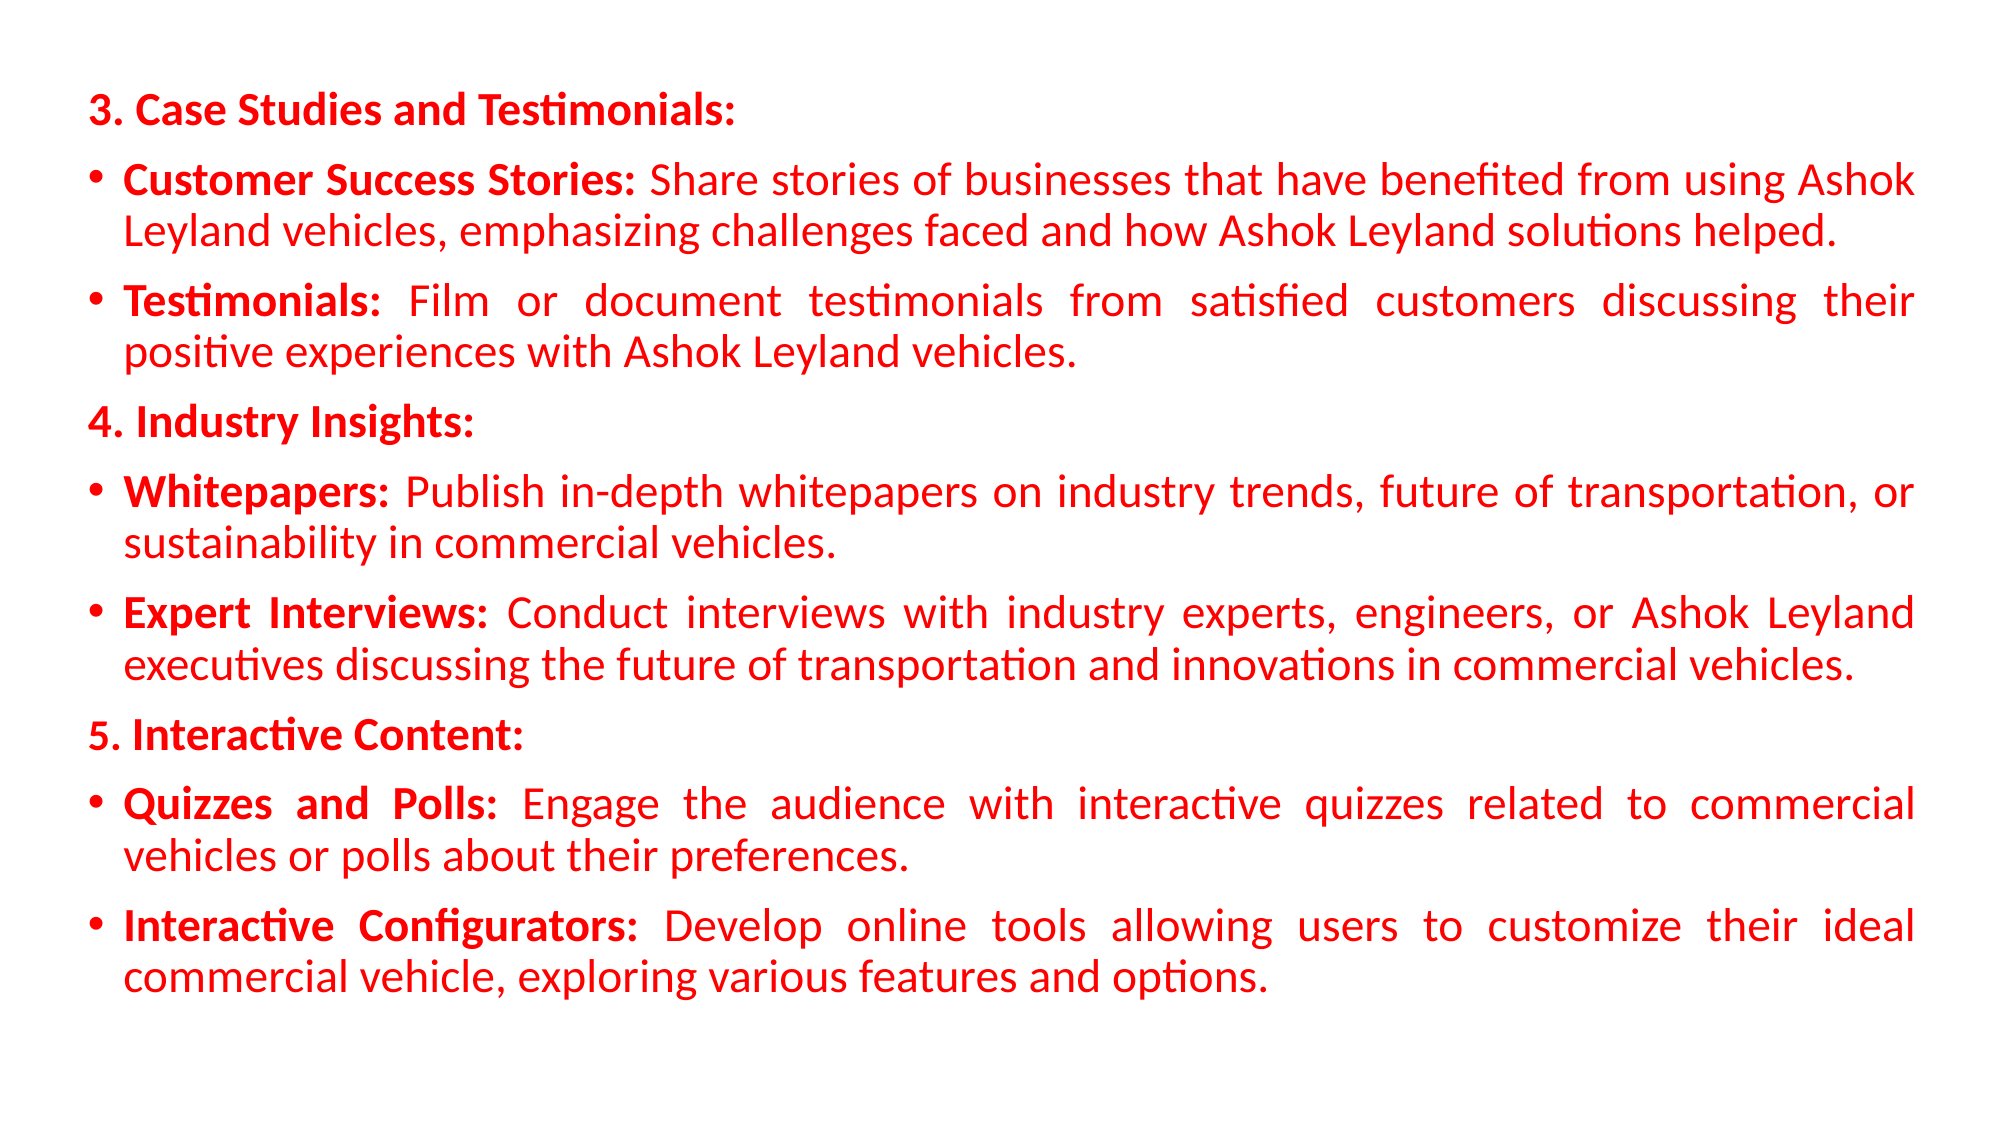

3. Case Studies and Testimonials:
Customer Success Stories: Share stories of businesses that have benefited from using Ashok Leyland vehicles, emphasizing challenges faced and how Ashok Leyland solutions helped.
Testimonials: Film or document testimonials from satisfied customers discussing their positive experiences with Ashok Leyland vehicles.
4. Industry Insights:
Whitepapers: Publish in-depth whitepapers on industry trends, future of transportation, or sustainability in commercial vehicles.
Expert Interviews: Conduct interviews with industry experts, engineers, or Ashok Leyland executives discussing the future of transportation and innovations in commercial vehicles.
5. Interactive Content:
Quizzes and Polls: Engage the audience with interactive quizzes related to commercial vehicles or polls about their preferences.
Interactive Configurators: Develop online tools allowing users to customize their ideal commercial vehicle, exploring various features and options.